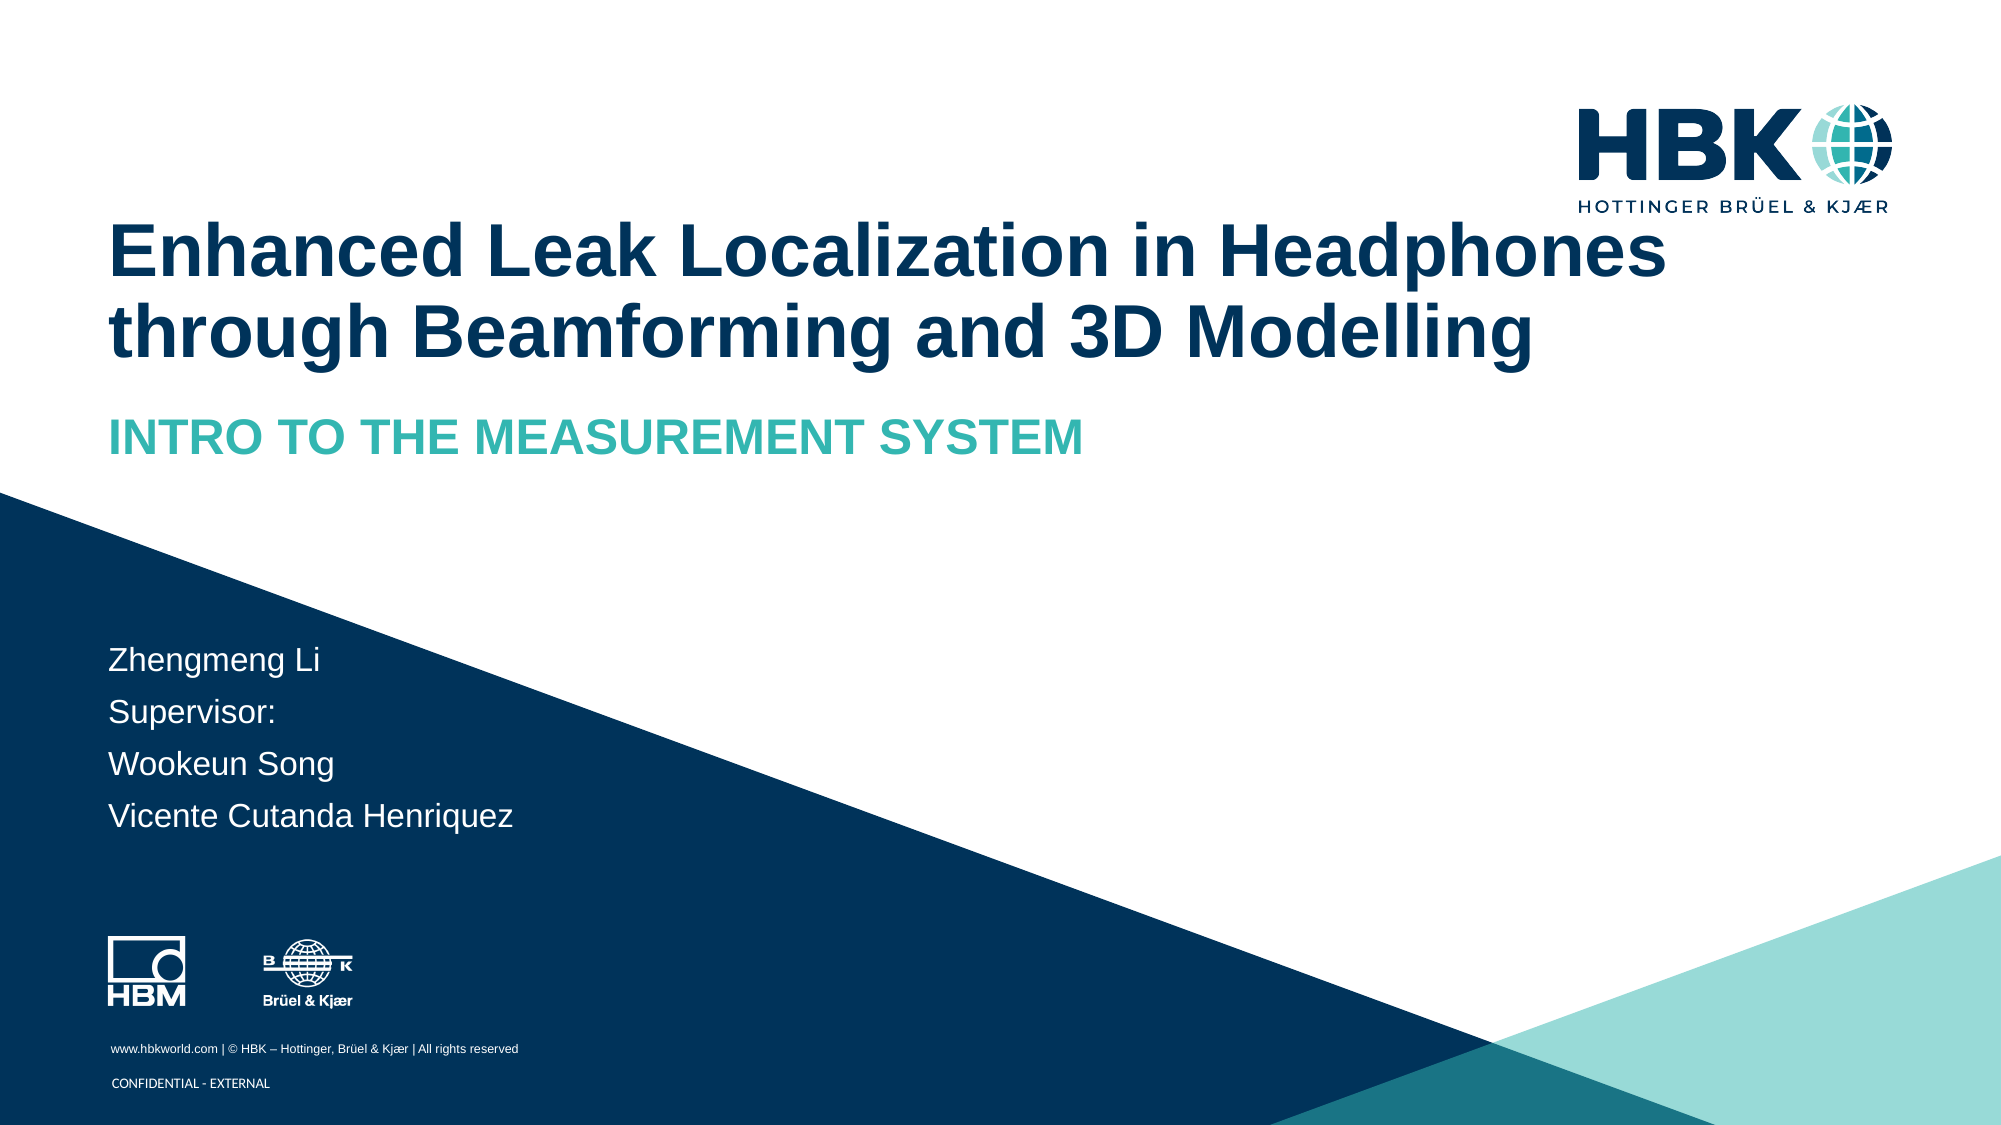

# Enhanced Leak Localization in Headphones through Beamforming and 3D Modelling
Intro to the measurement system
Zhengmeng Li
Supervisor:
Wookeun Song
Vicente Cutanda Henriquez